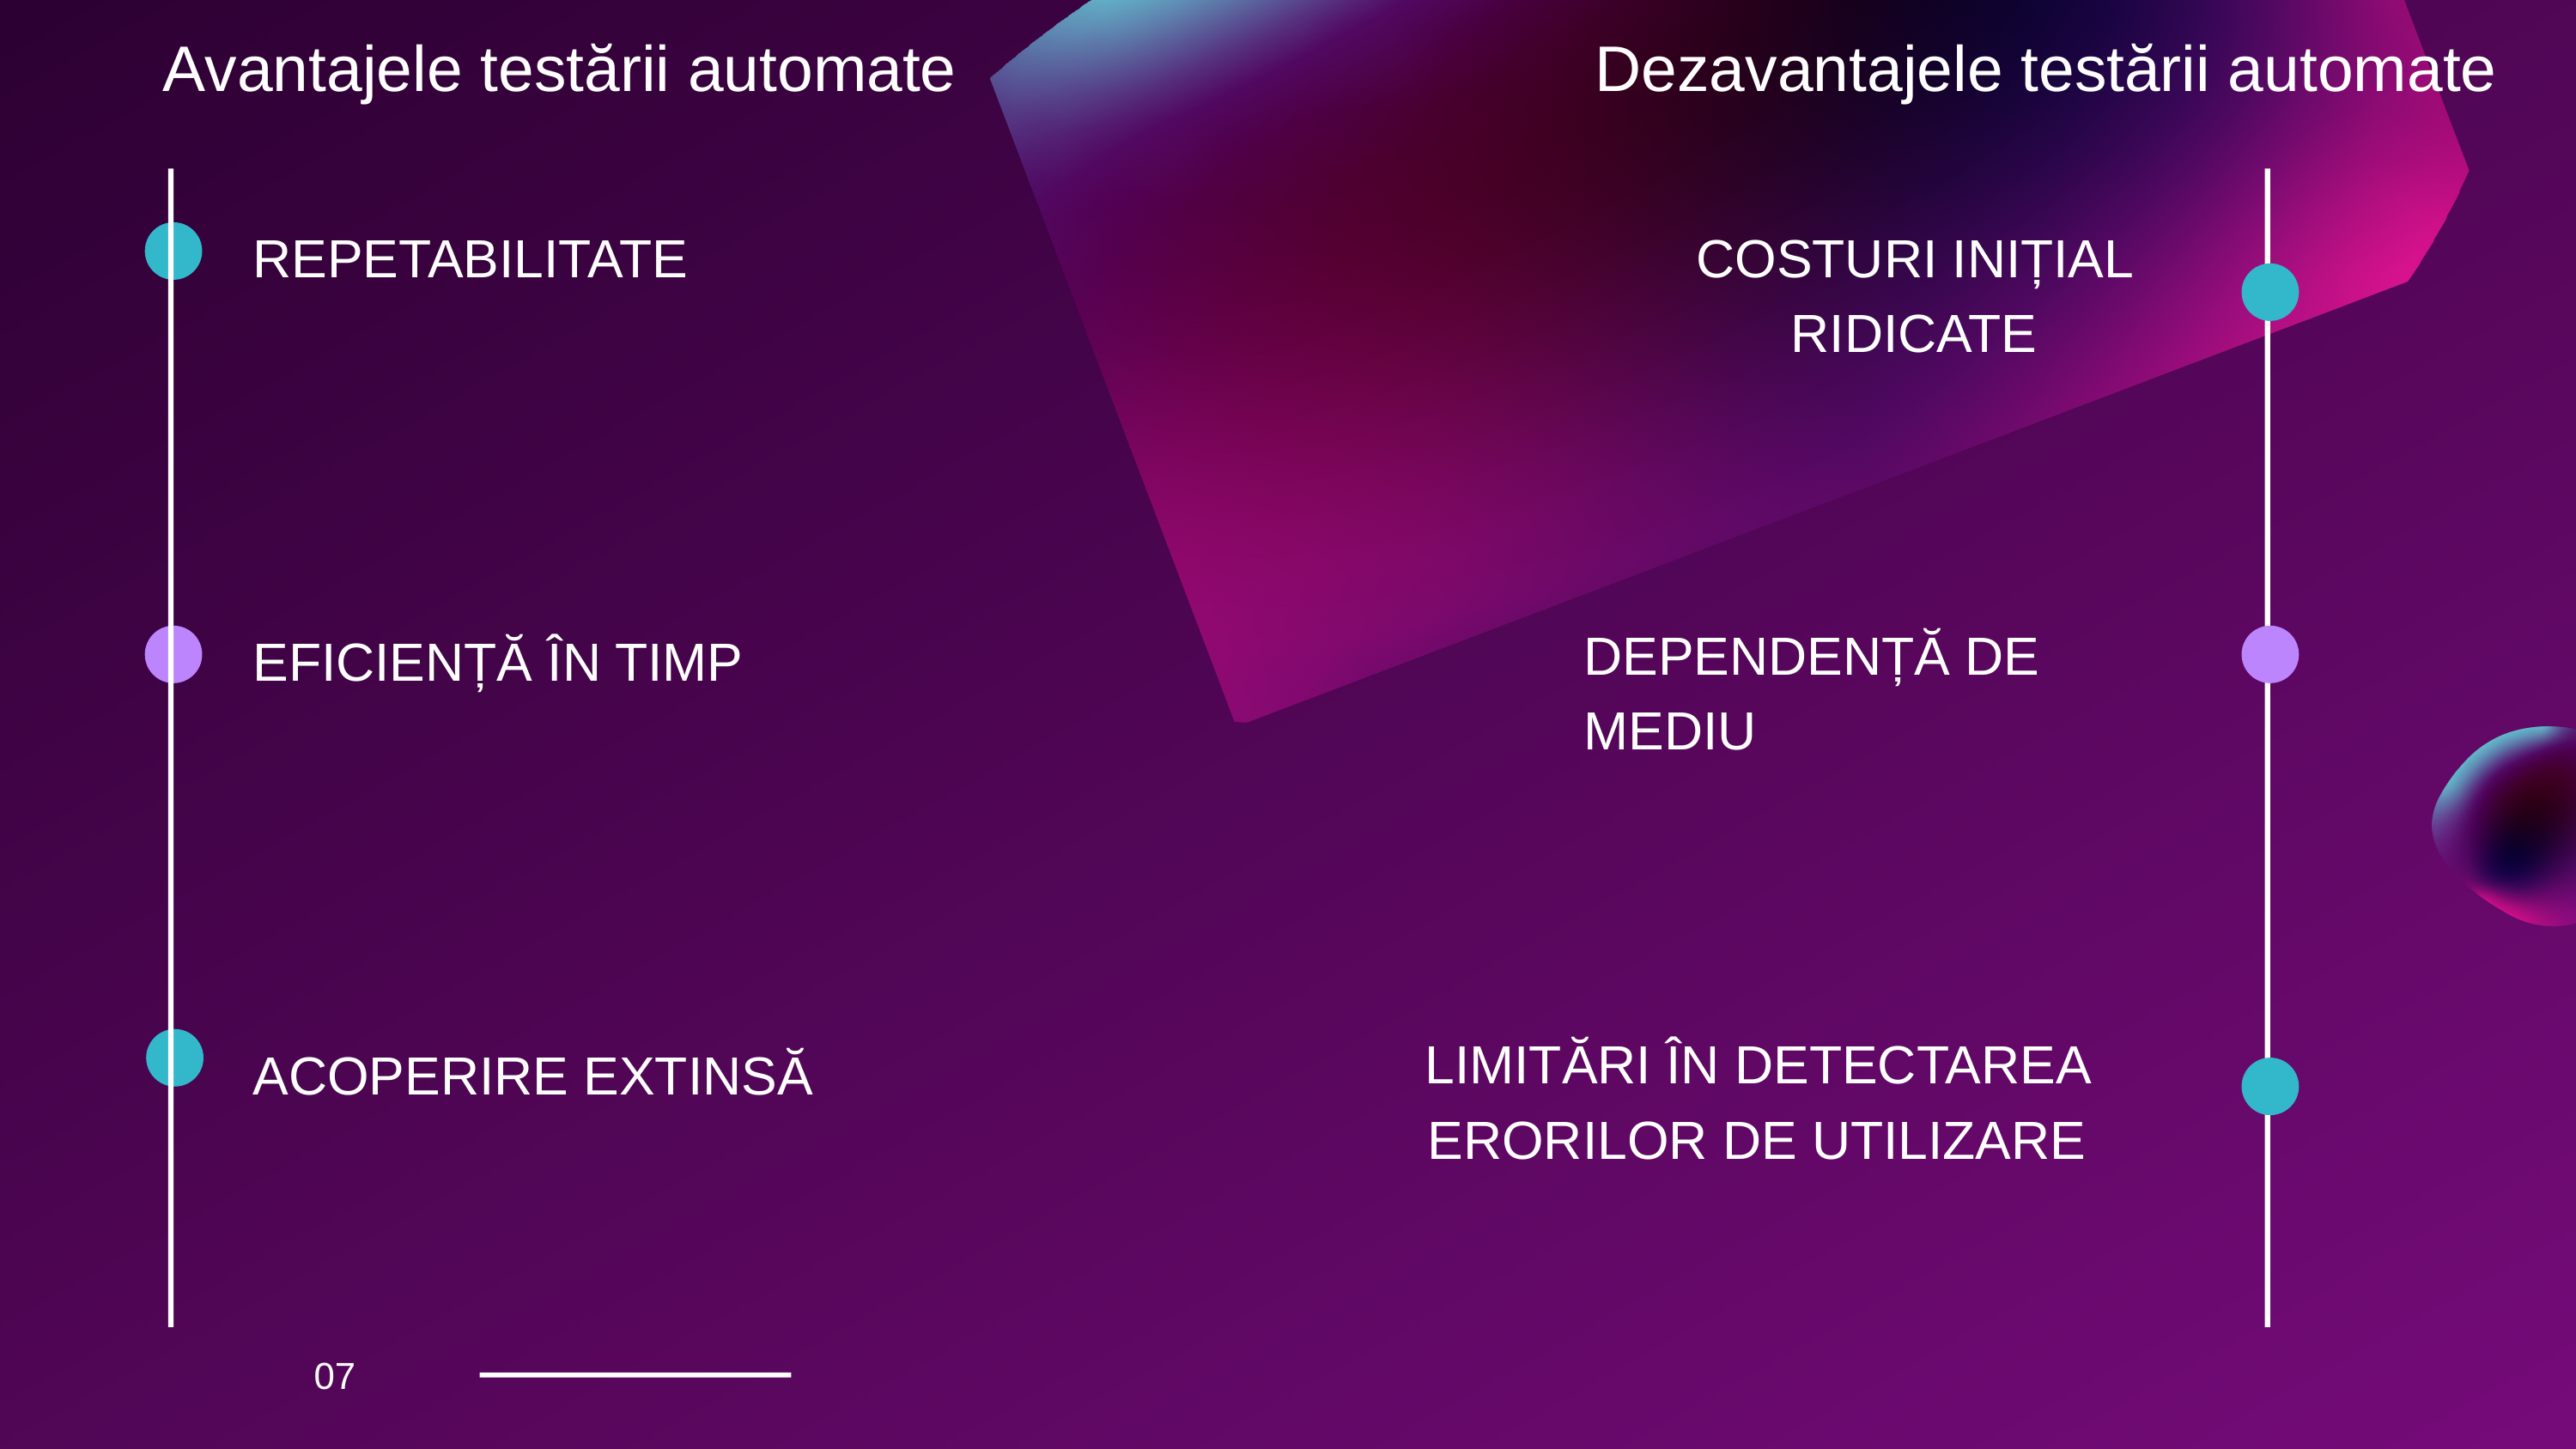

Avantajele testării automate
Dezavantajele testării automate

REPETABILITATE
COSTURI INIȚIAL RIDICATE

DEPENDENȚĂ DE MEDIU
EFICIENȚĂ ÎN TIMP

LIMITĂRI ÎN DETECTAREA ERORILOR DE UTILIZARE

ACOPERIRE EXTINSĂ

07